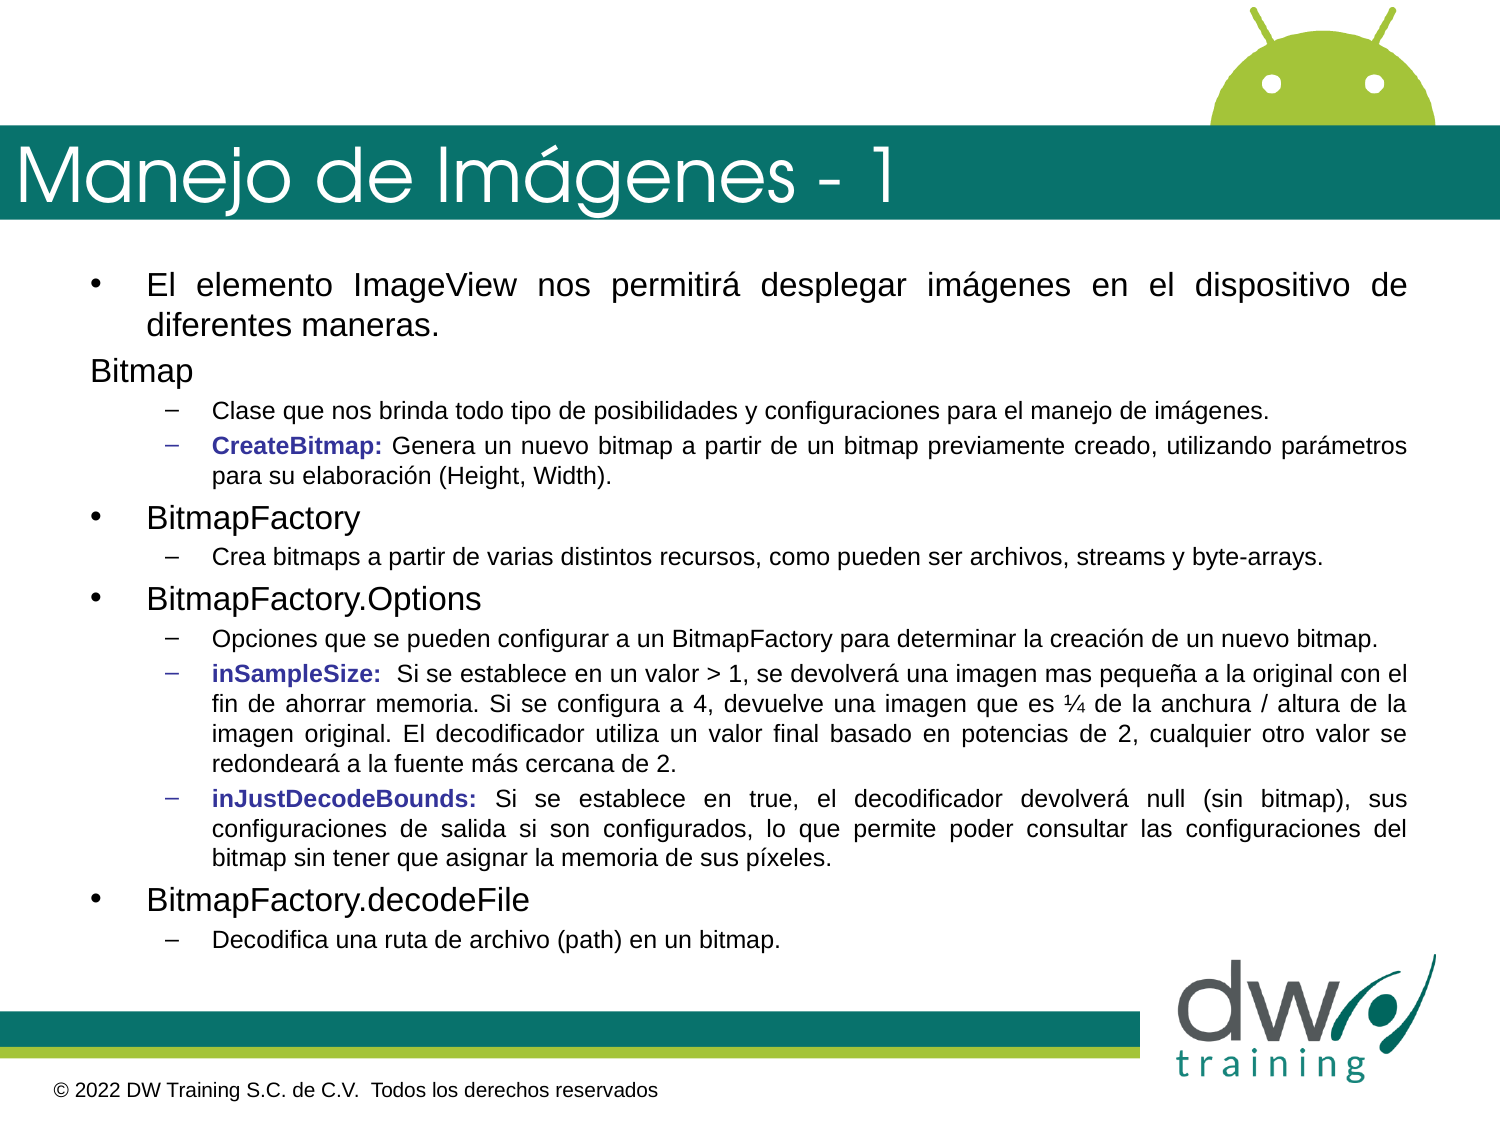

# Manejo de Imágenes - 1
El elemento ImageView nos permitirá desplegar imágenes en el dispositivo de diferentes maneras.
Bitmap
Clase que nos brinda todo tipo de posibilidades y configuraciones para el manejo de imágenes.
CreateBitmap: Genera un nuevo bitmap a partir de un bitmap previamente creado, utilizando parámetros para su elaboración (Height, Width).
BitmapFactory
Crea bitmaps a partir de varias distintos recursos, como pueden ser archivos, streams y byte-arrays.
BitmapFactory.Options
Opciones que se pueden configurar a un BitmapFactory para determinar la creación de un nuevo bitmap.
inSampleSize:  Si se establece en un valor > 1, se devolverá una imagen mas pequeña a la original con el fin de ahorrar memoria. Si se configura a 4, devuelve una imagen que es ¼ de la anchura / altura de la imagen original. El decodificador utiliza un valor final basado en potencias de 2, cualquier otro valor se redondeará a la fuente más cercana de 2.
inJustDecodeBounds: Si se establece en true, el decodificador devolverá null (sin bitmap), sus configuraciones de salida si son configurados, lo que permite poder consultar las configuraciones del bitmap sin tener que asignar la memoria de sus píxeles.
BitmapFactory.decodeFile
Decodifica una ruta de archivo (path) en un bitmap.